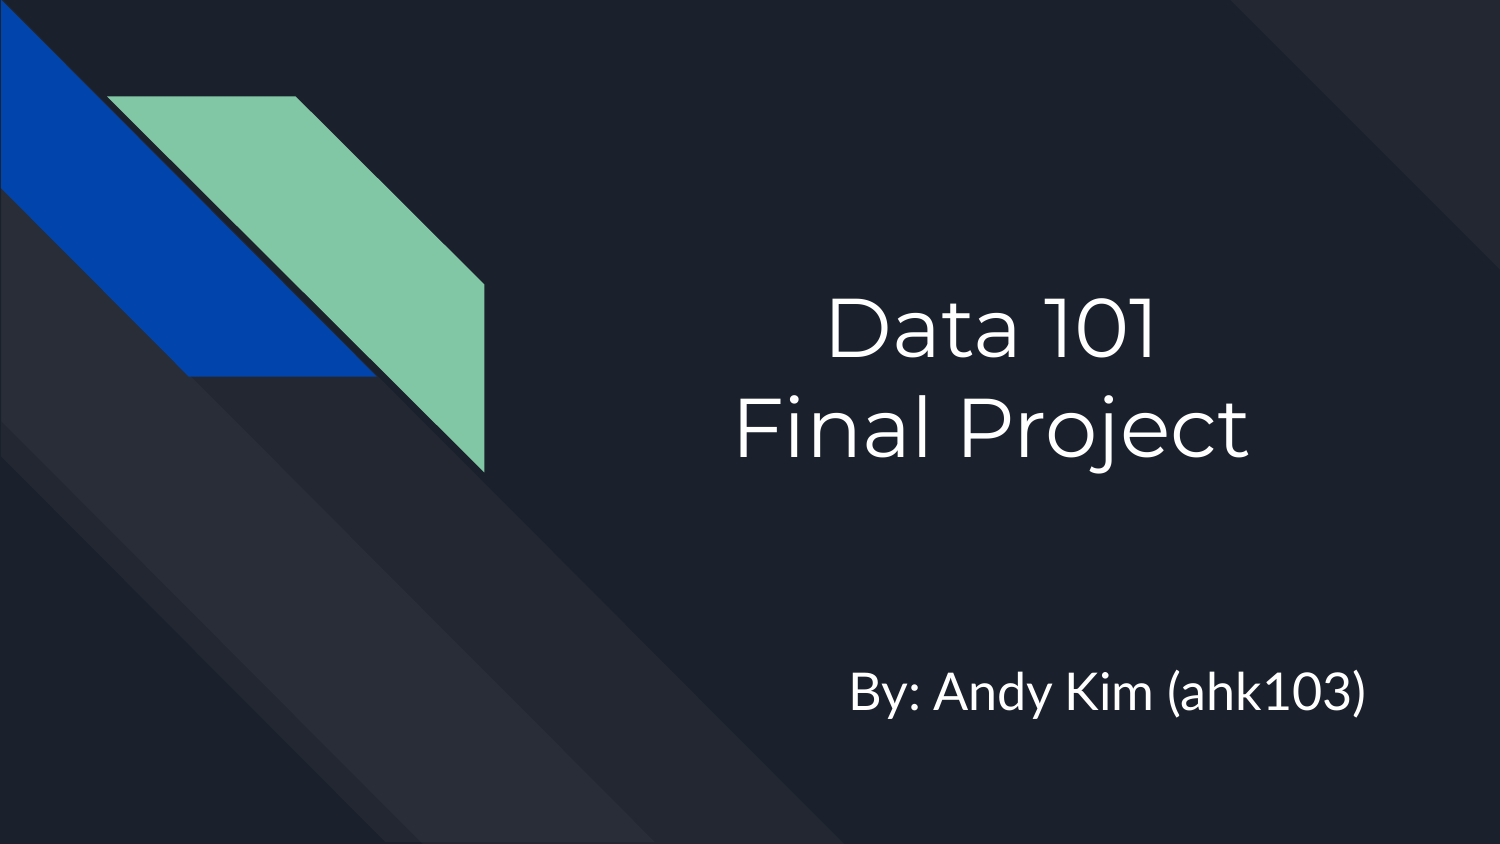

Data 101
Final Project
By: Andy Kim (ahk103)